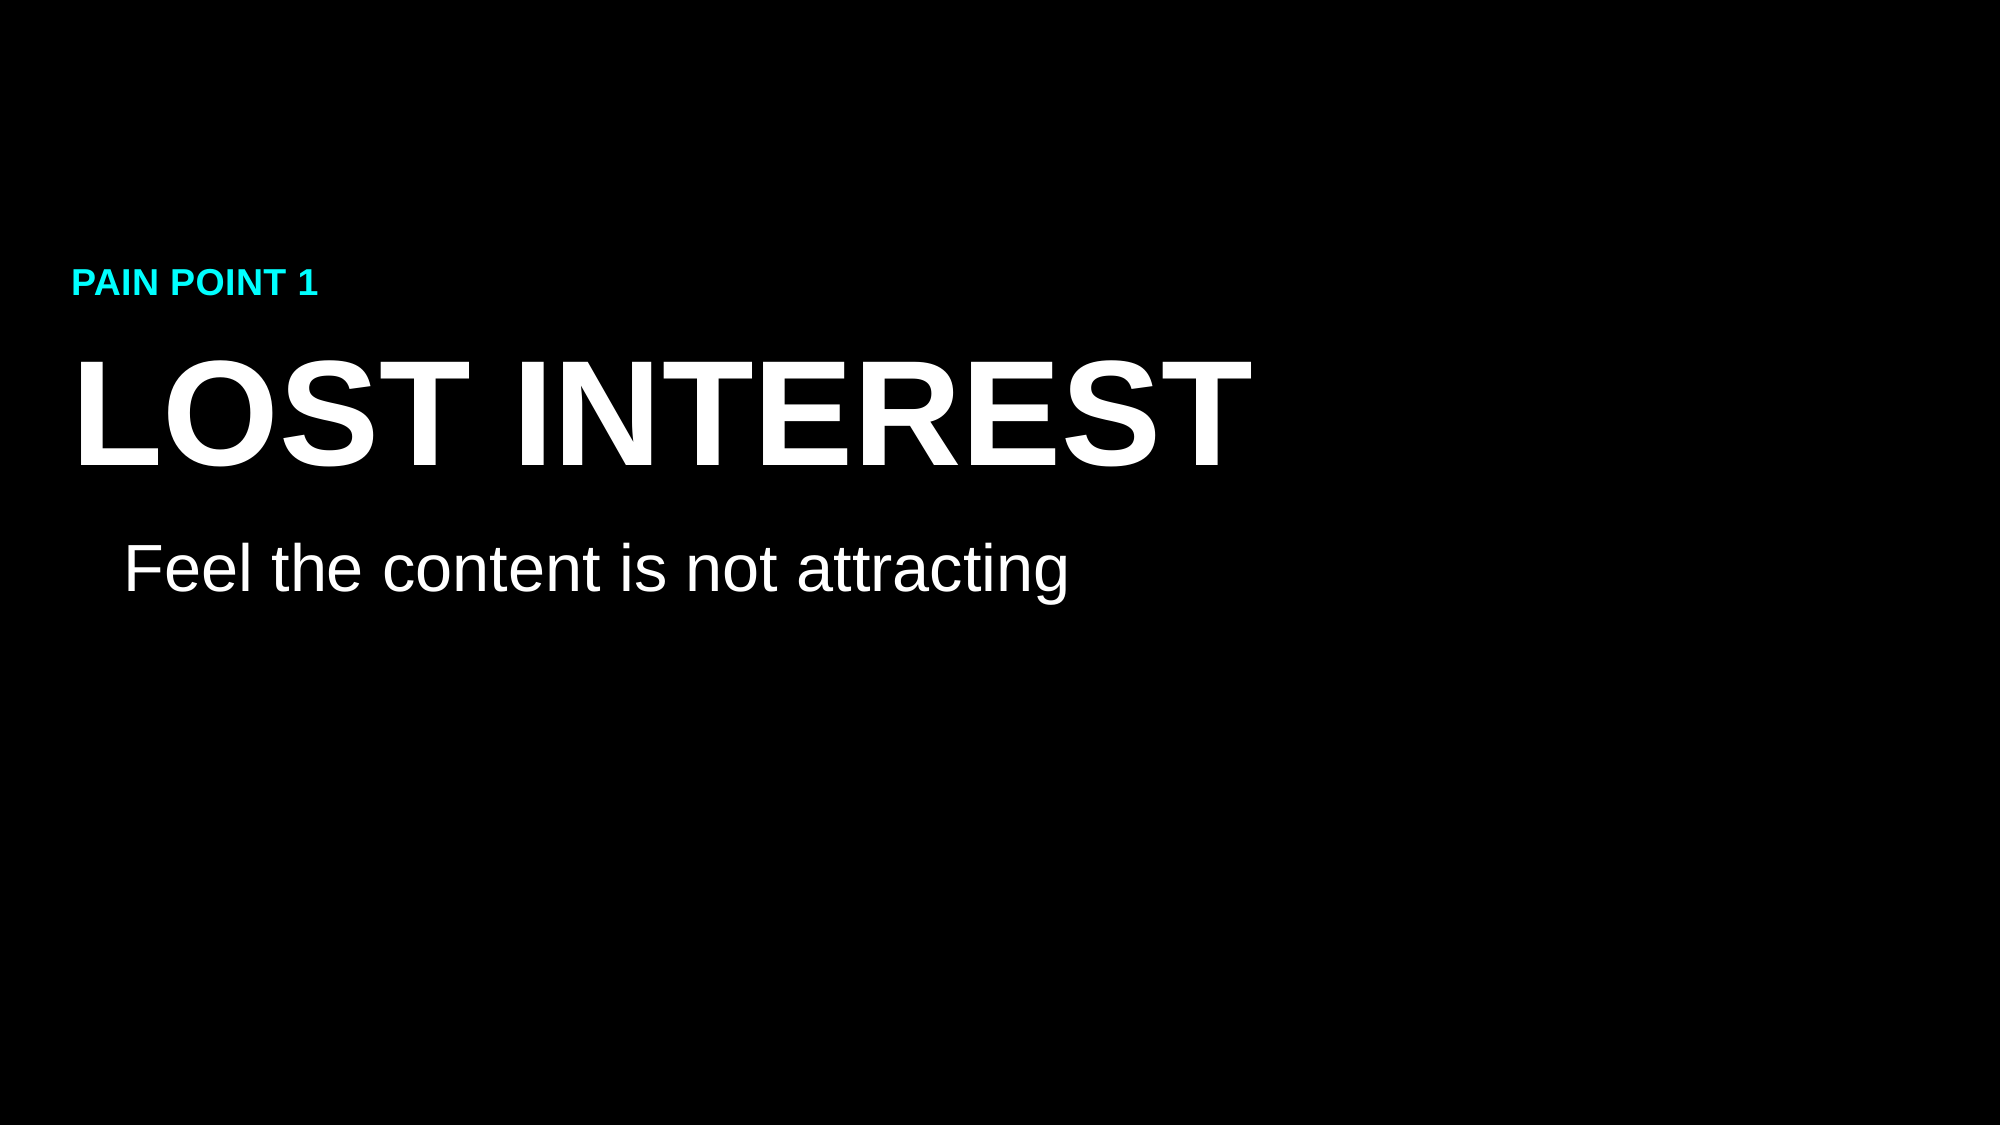

PAIN POINT 1
LOST INTEREST
Feel the content is not attracting